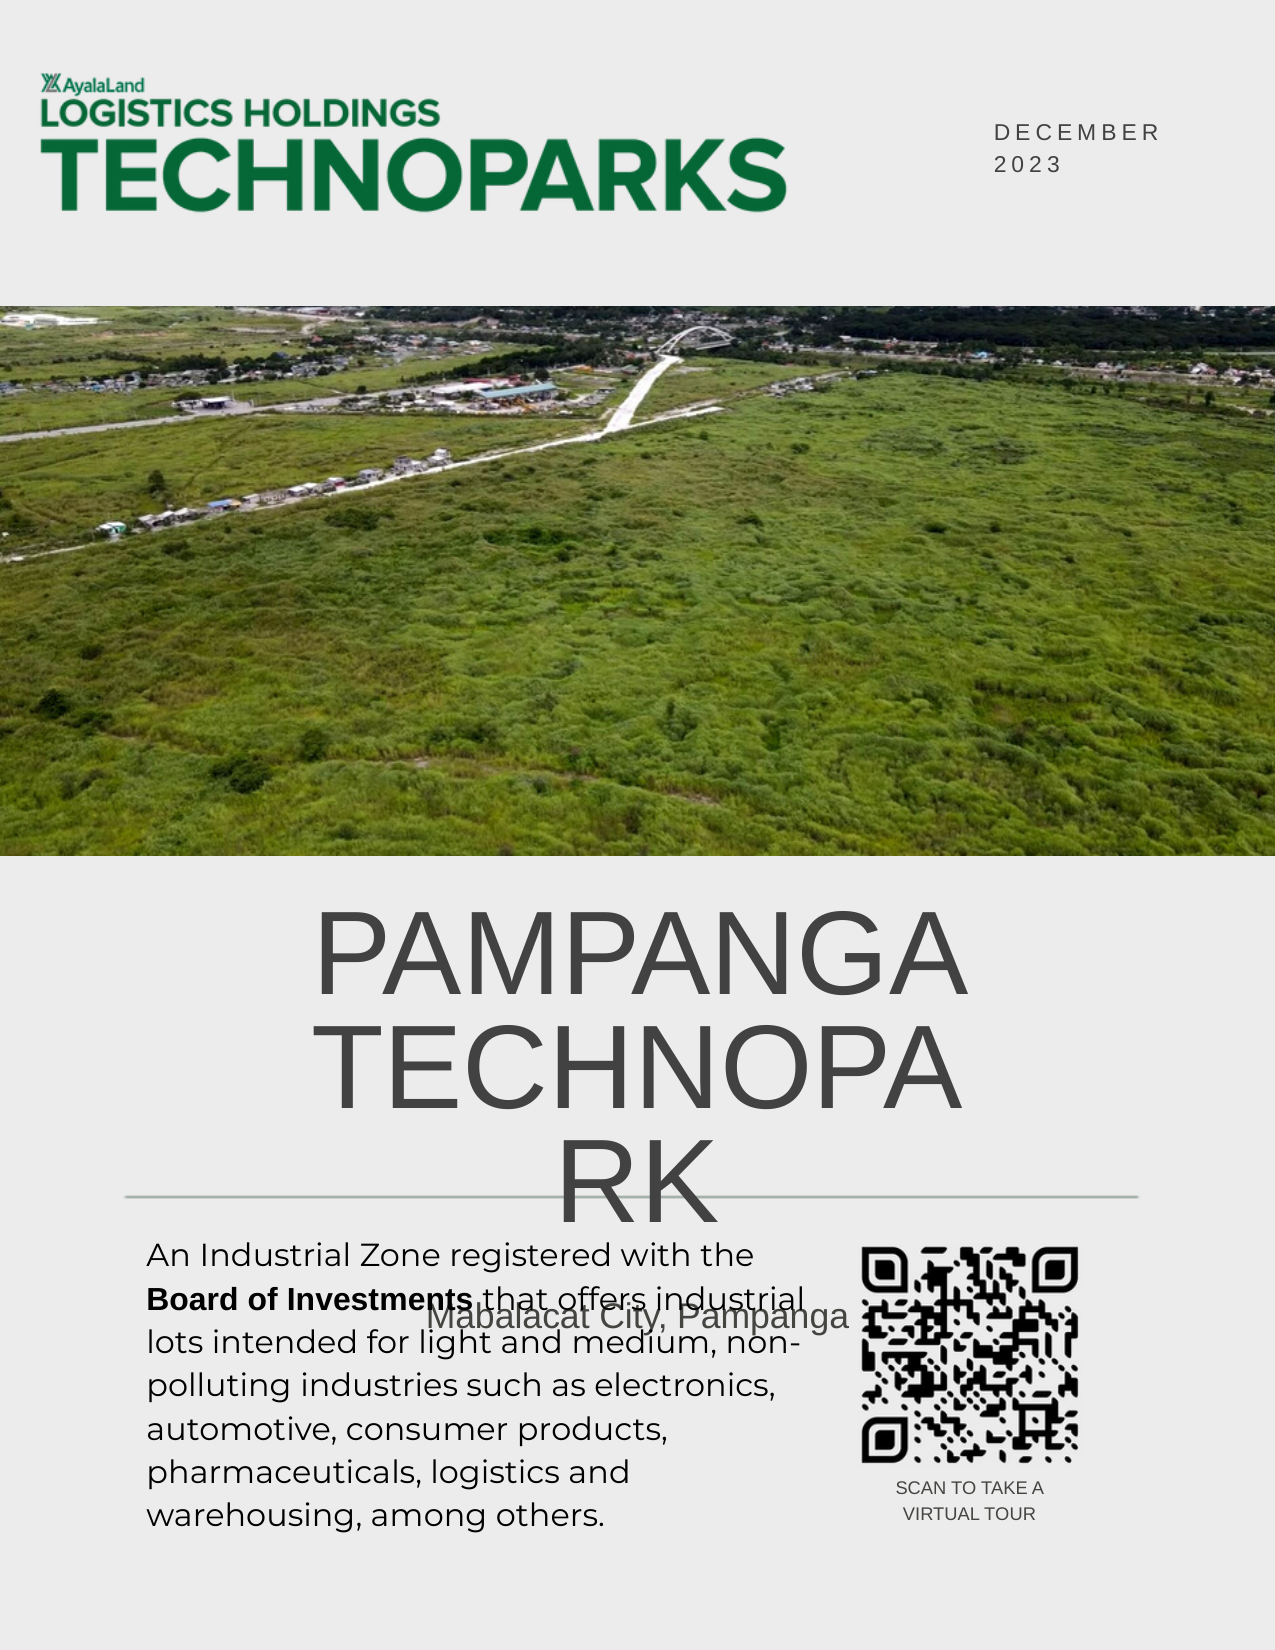

DECEMBER 2023

PAMPANGA TECHNOPARK
Mabalacat City, Pampanga
An Industrial Zone registered with the Board of Investments that offers industrial lots intended for light and medium, non-polluting industries such as electronics, automotive, consumer products, pharmaceuticals, logistics and warehousing, among others.

SCAN TO TAKE A VIRTUAL TOUR